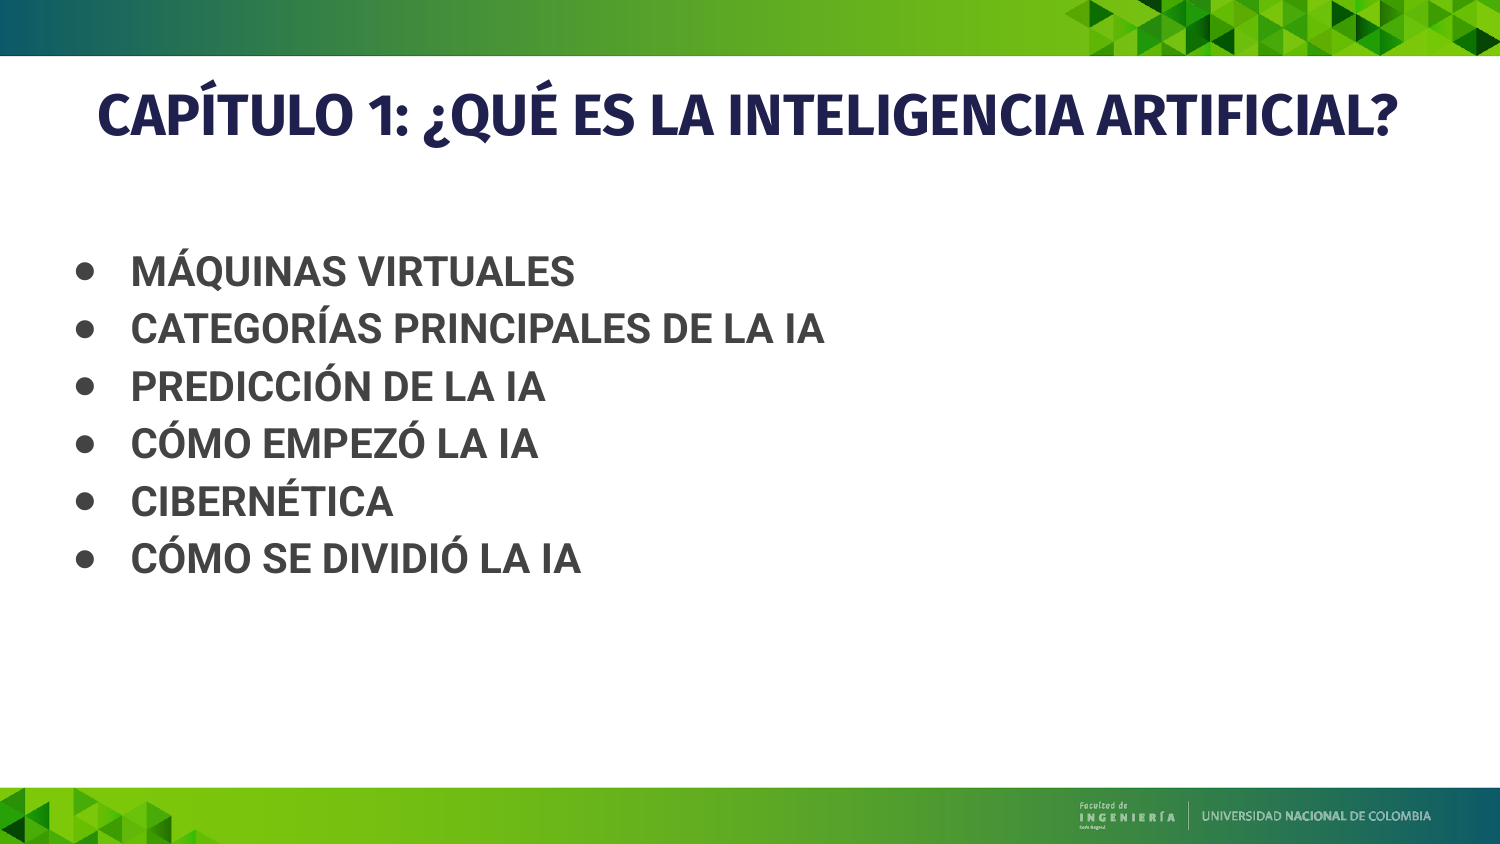

# CAPÍTULO 1: ¿QUÉ ES LA INTELIGENCIA ARTIFICIAL?

MÁQUINAS VIRTUALES
CATEGORÍAS PRINCIPALES DE LA IA
PREDICCIÓN DE LA IA
CÓMO EMPEZÓ LA IA
CIBERNÉTICA
CÓMO SE DIVIDIÓ LA IA